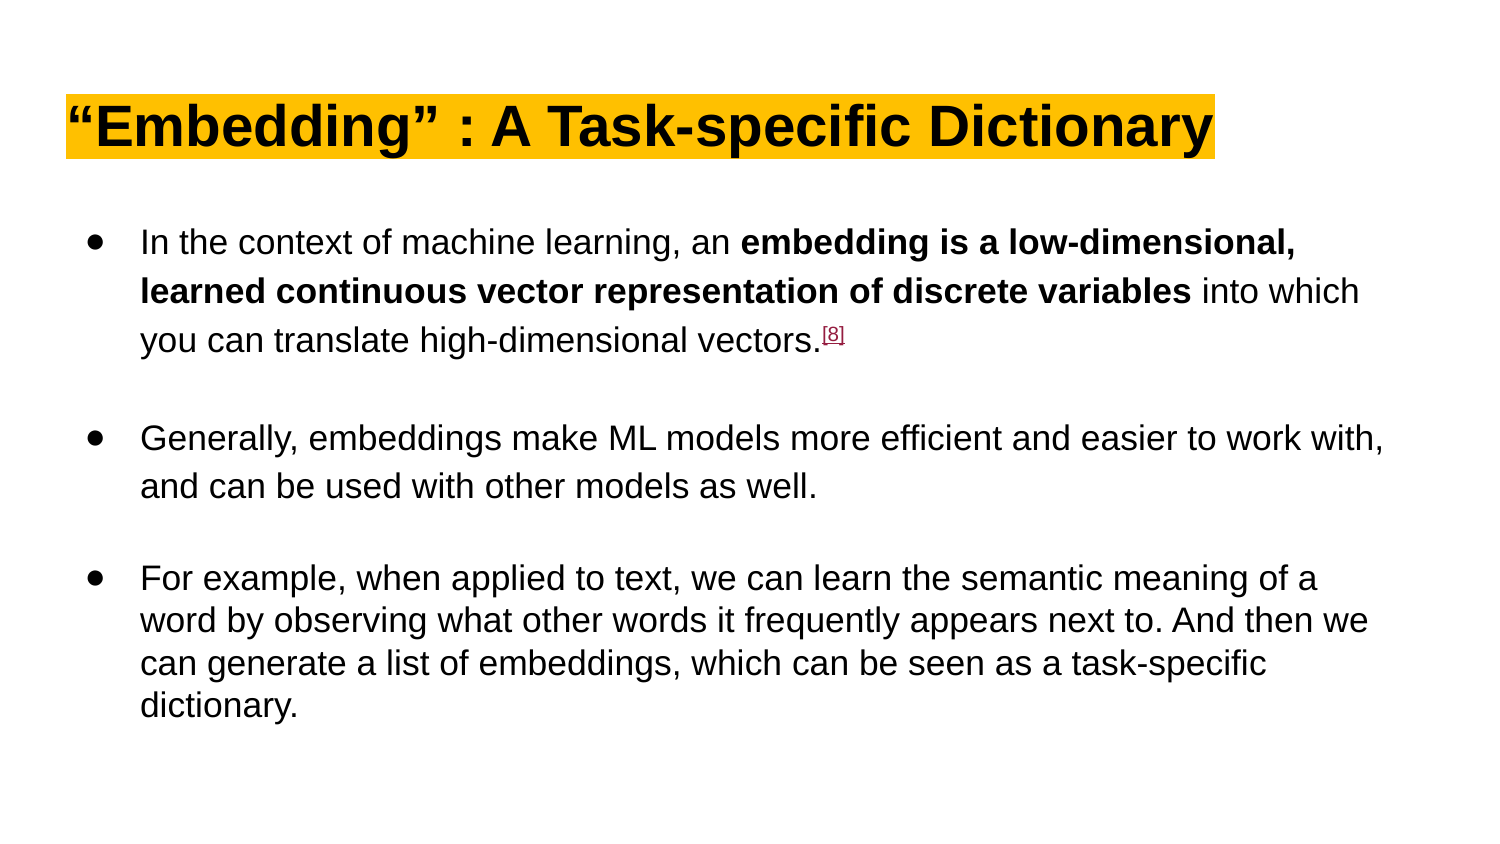

# “Embedding” : A Task-specific Dictionary

In the context of machine learning, an embedding is a low-dimensional, learned continuous vector representation of discrete variables into which you can translate high-dimensional vectors.[8]

Generally, embeddings make ML models more efficient and easier to work with, and can be used with other models as well.

For example, when applied to text, we can learn the semantic meaning of a word by observing what other words it frequently appears next to. And then we can generate a list of embeddings, which can be seen as a task-specific dictionary.